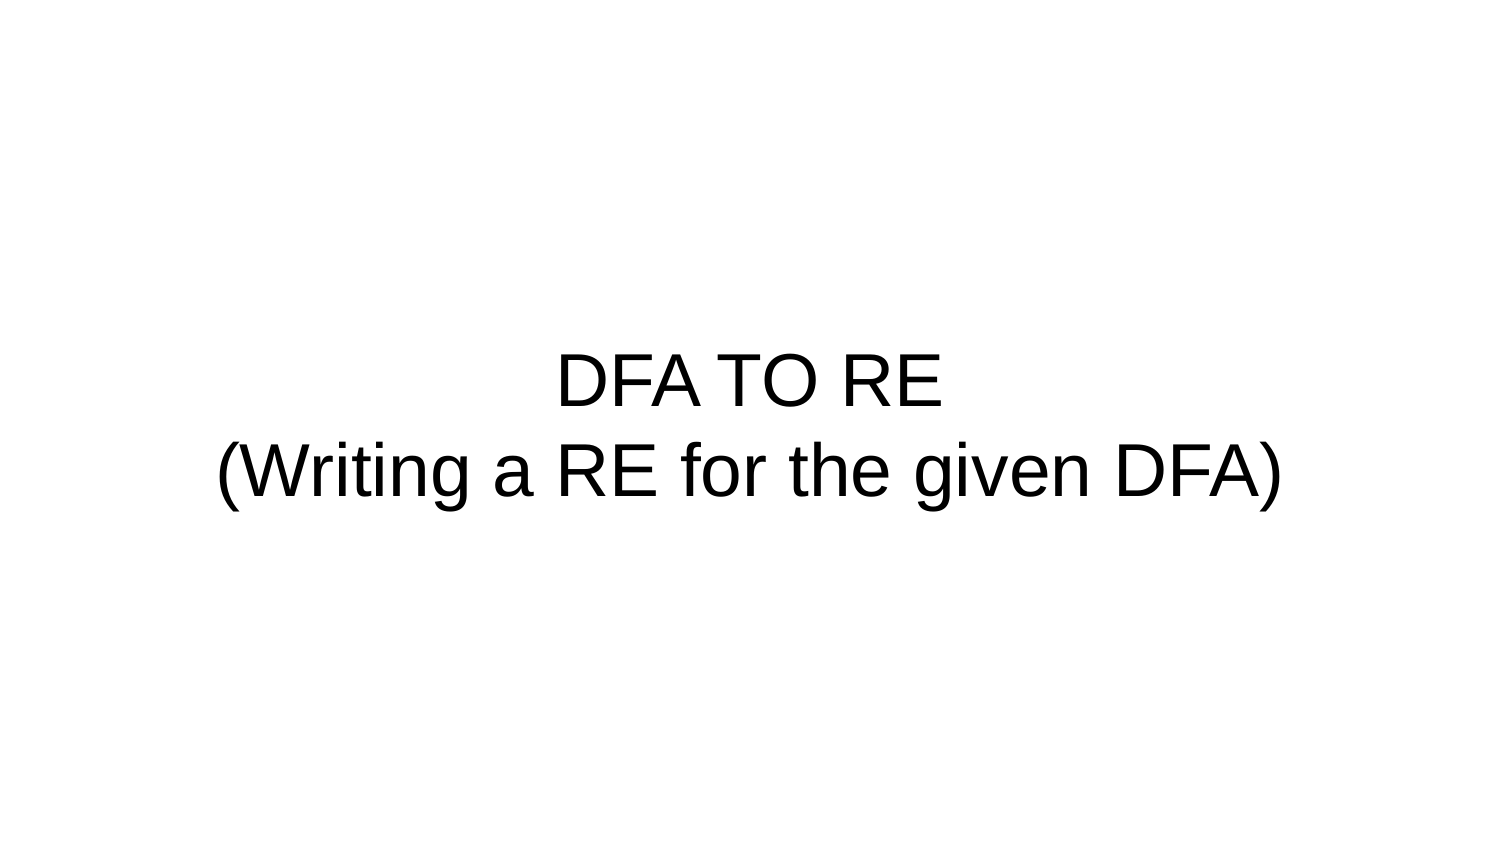

# DFA TO RE (Writing a RE for the given DFA)